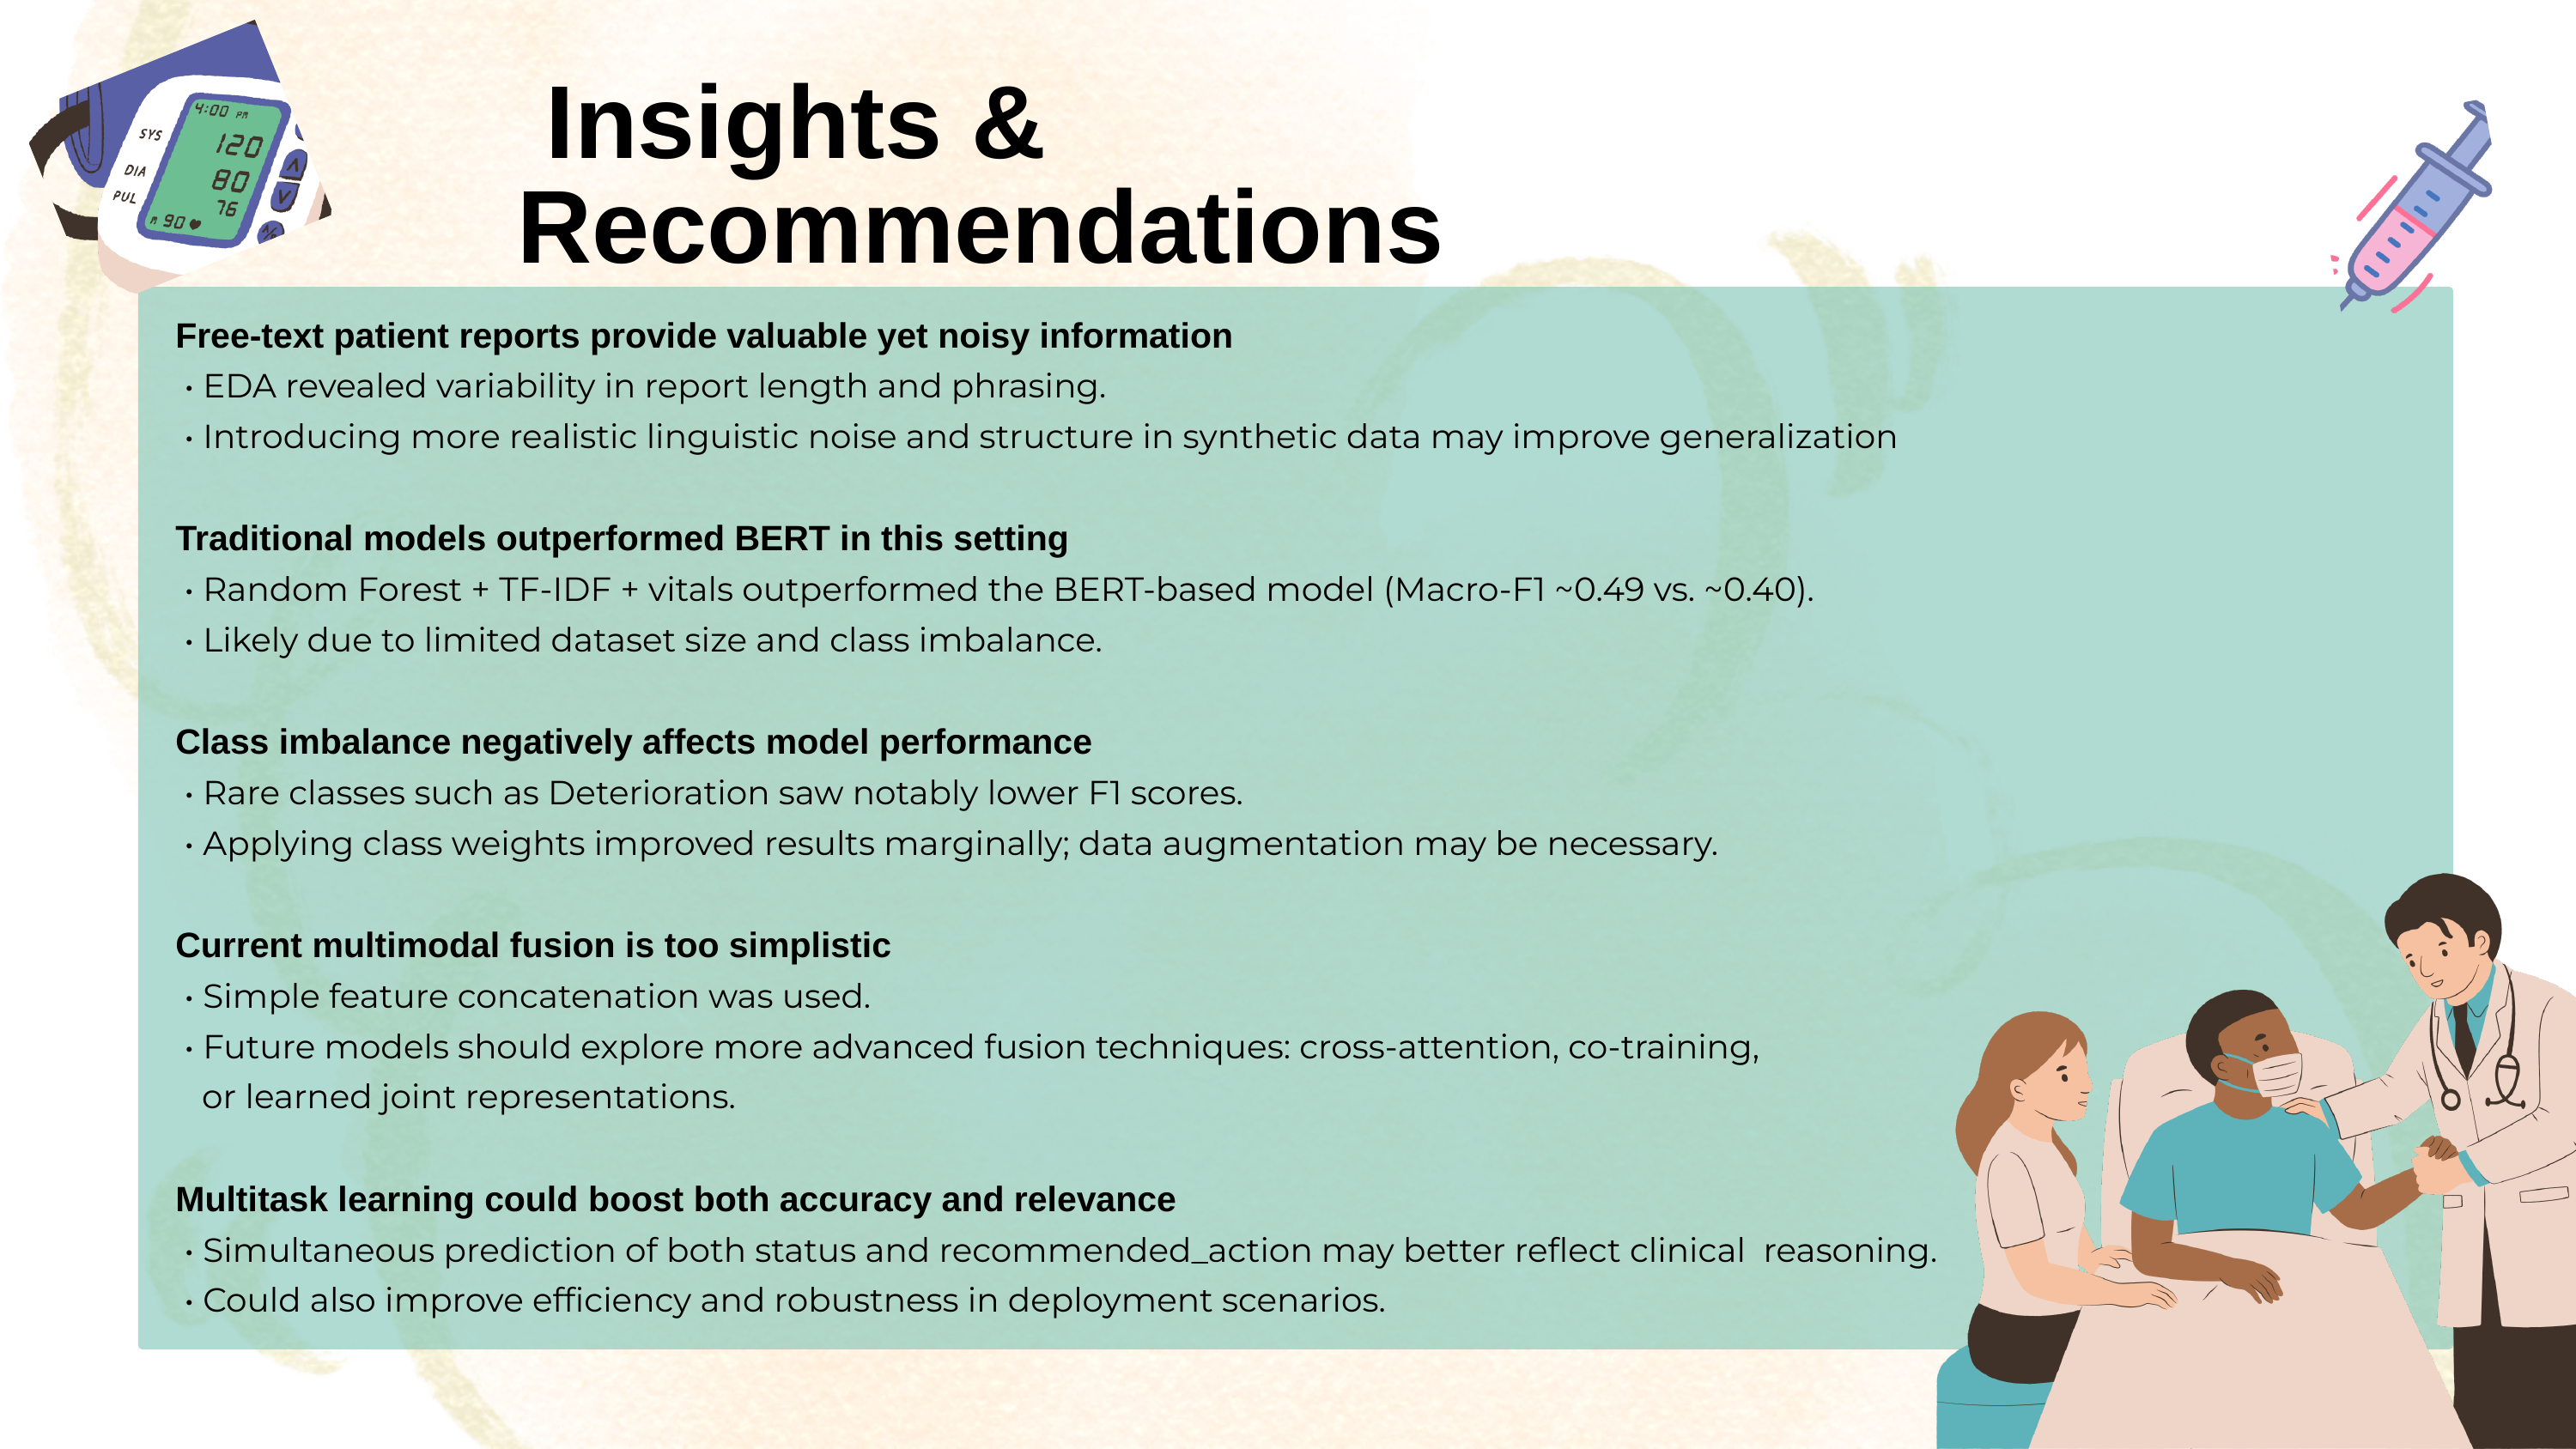

Insights & Recommendations

Free-text patient reports provide valuable yet noisy information
 • EDA revealed variability in report length and phrasing.
 • Introducing more realistic linguistic noise and structure in synthetic data may improve generalization

Traditional models outperformed BERT in this setting
 • Random Forest + TF-IDF + vitals outperformed the BERT-based model (Macro-F1 ~0.49 vs. ~0.40).
 • Likely due to limited dataset size and class imbalance.

Class imbalance negatively affects model performance
 • Rare classes such as Deterioration saw notably lower F1 scores.
 • Applying class weights improved results marginally; data augmentation may be necessary.

Current multimodal fusion is too simplistic
 • Simple feature concatenation was used.
 • Future models should explore more advanced fusion techniques: cross-attention, co-training,
   or learned joint representations.

Multitask learning could boost both accuracy and relevance
 • Simultaneous prediction of both status and recommended_action may better reflect clinical  reasoning.
 • Could also improve efficiency and robustness in deployment scenarios.